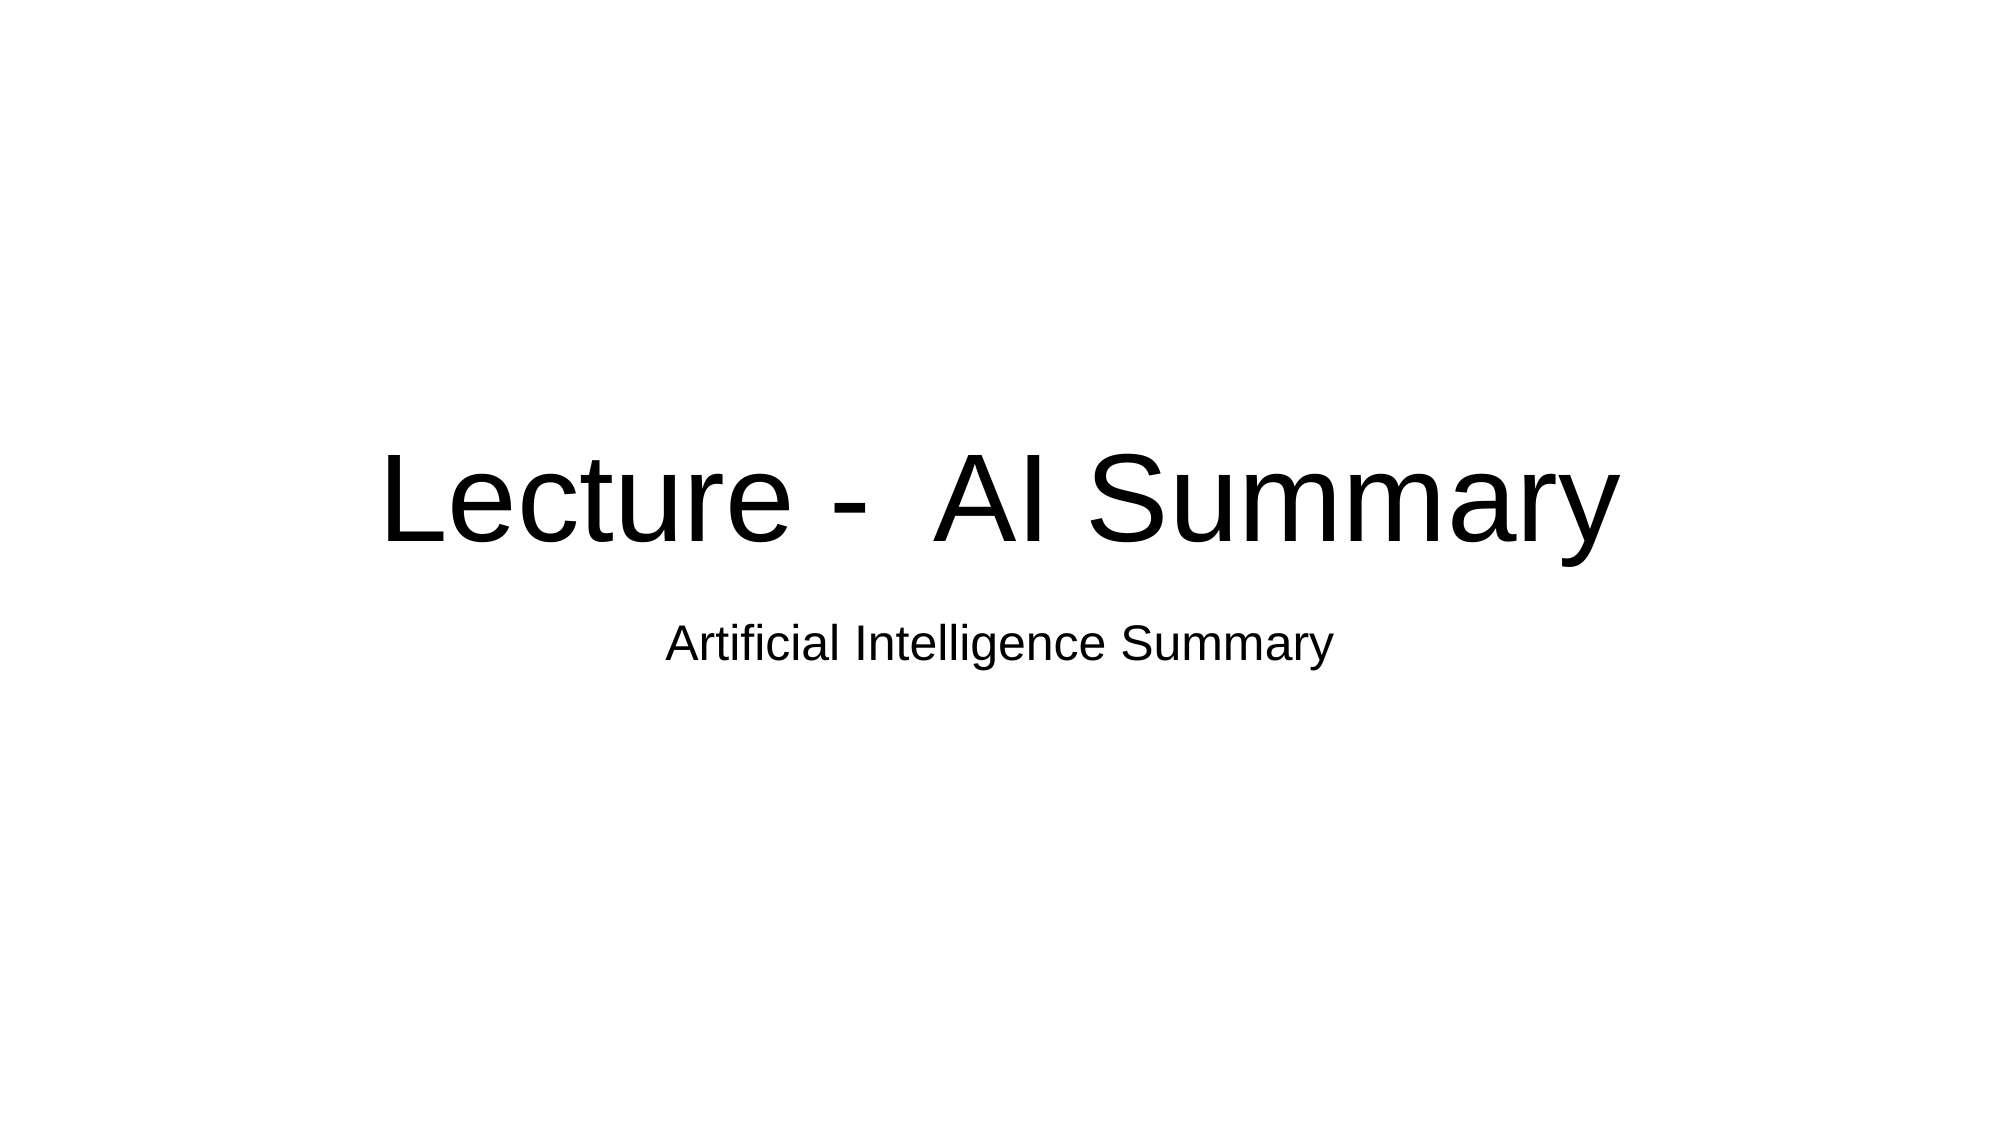

# Lecture -  AI Summary
Artificial Intelligence Summary